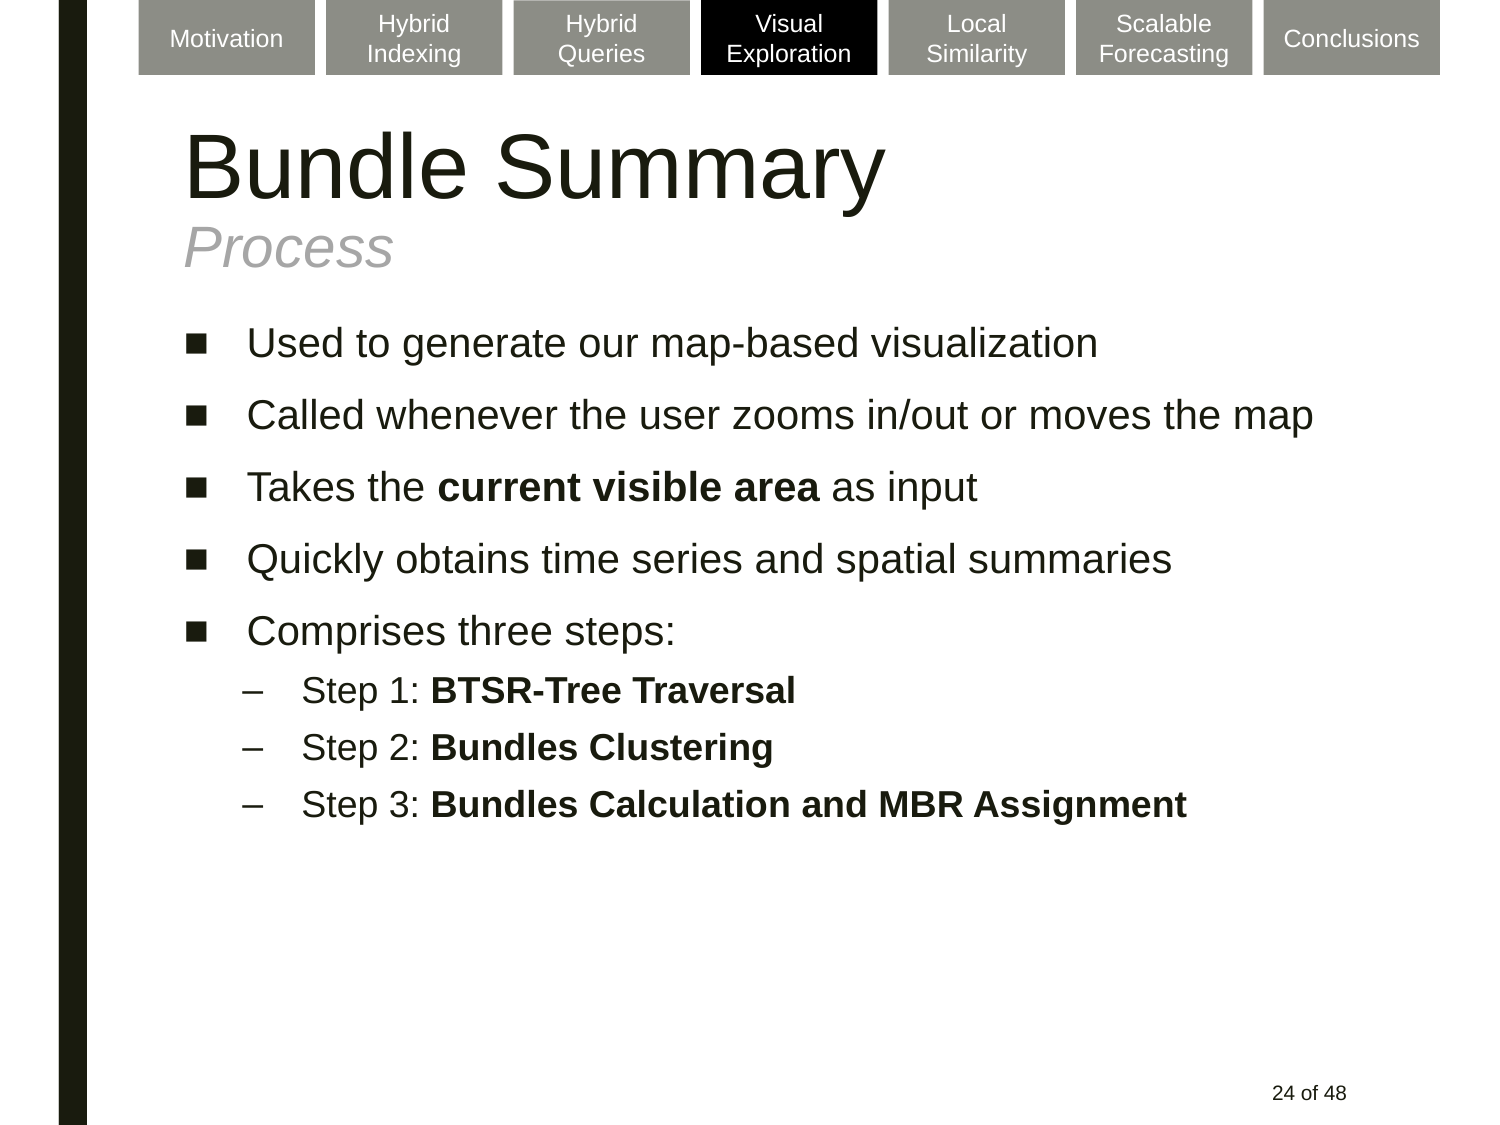

Motivation
Hybrid Indexing
Visual Exploration
Local Similarity
Scalable Forecasting
Conclusions
Hybrid Queries
# Bundle Summary Process
Used to generate our map-based visualization
Called whenever the user zooms in/out or moves the map
Takes the current visible area as input
Quickly obtains time series and spatial summaries
Comprises three steps:
Step 1: BTSR-Tree Traversal
Step 2: Bundles Clustering
Step 3: Bundles Calculation and MBR Assignment

24 of 48